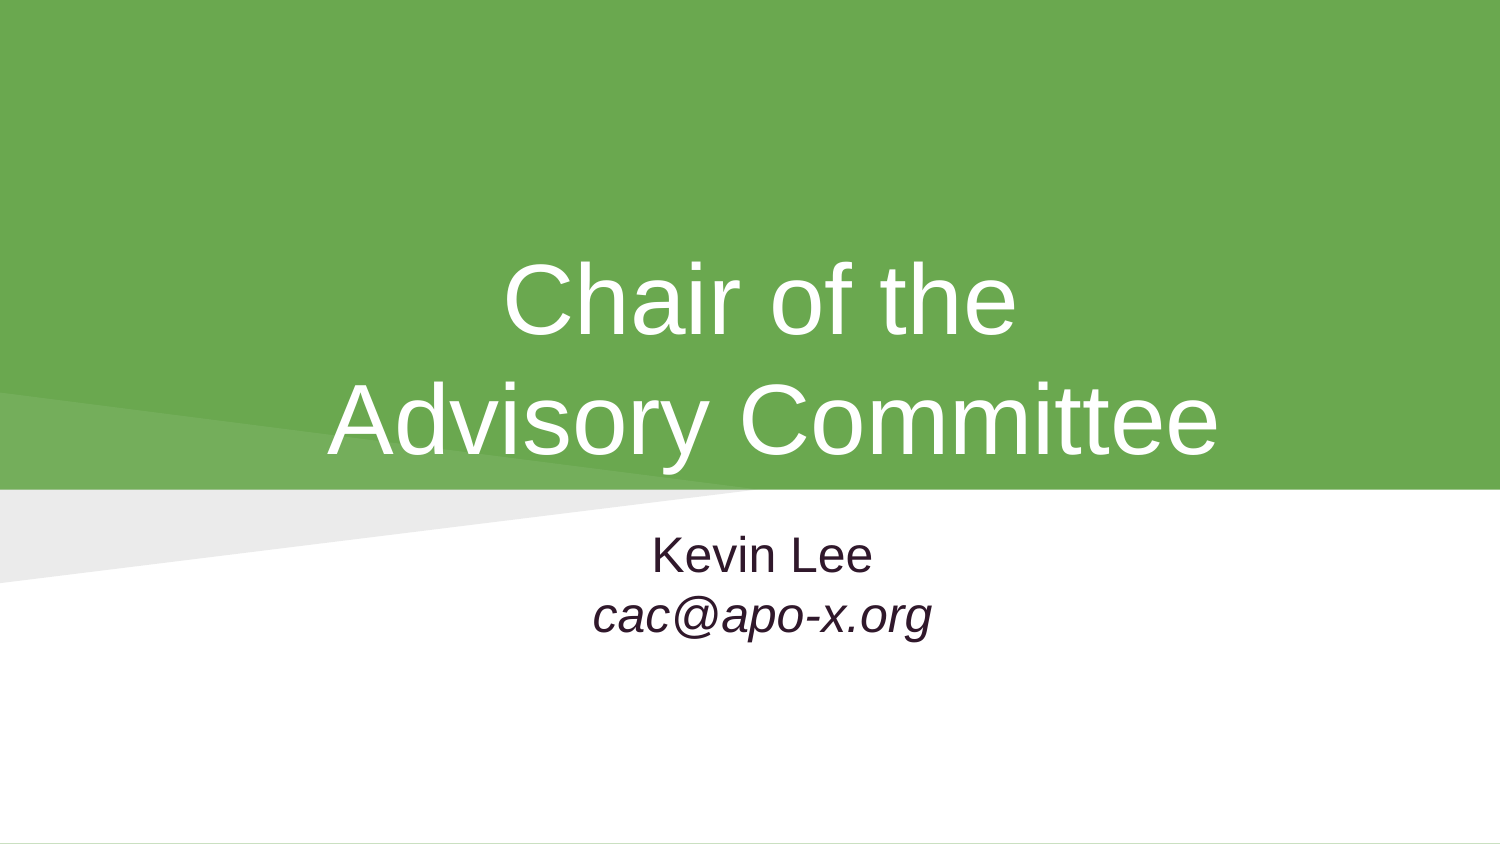

# Chair of the
Advisory Committee
Kevin Lee
cac@apo-x.org